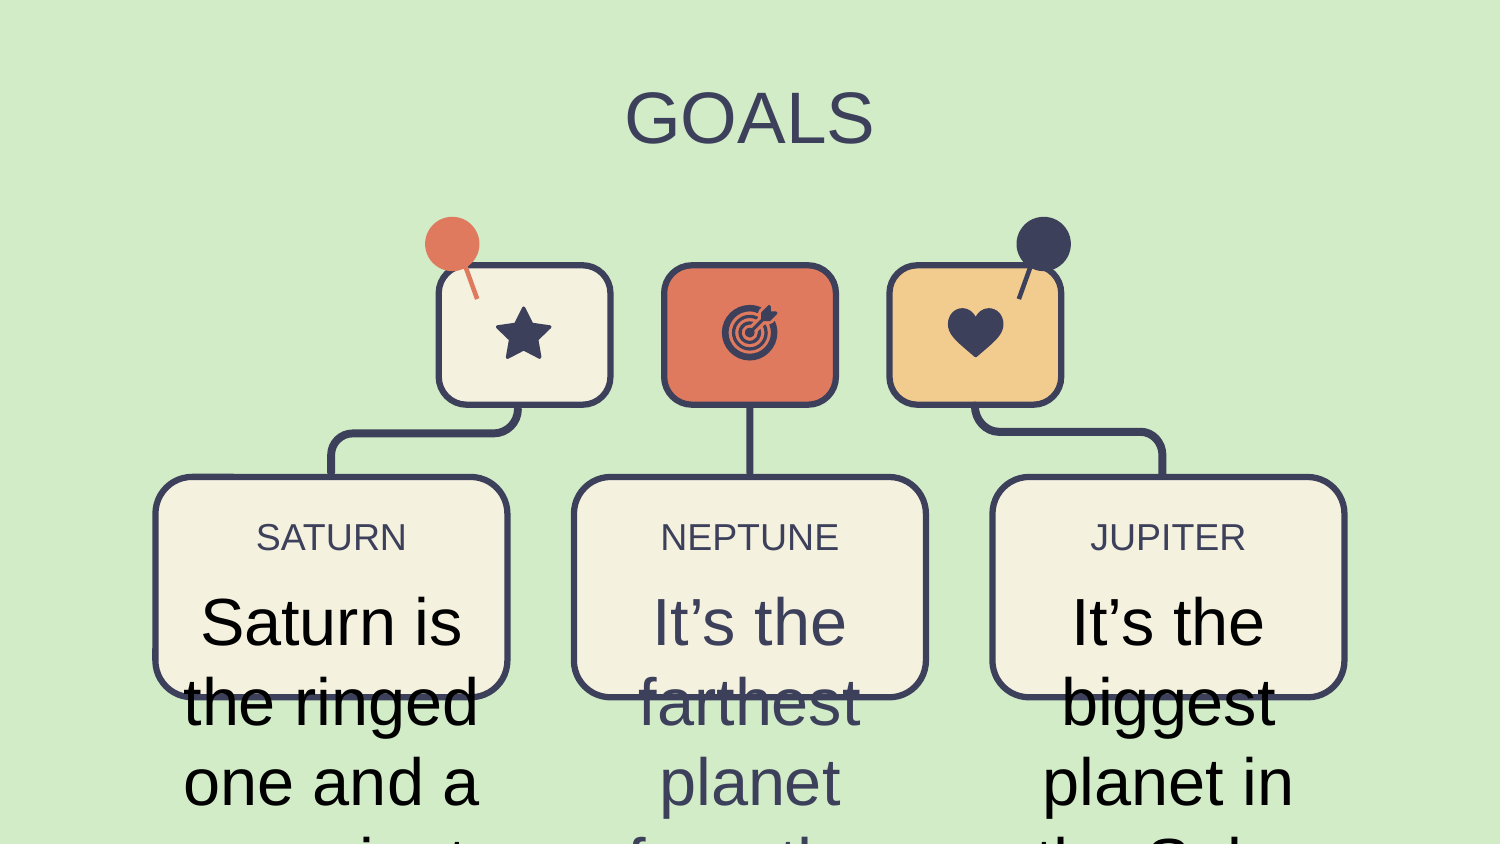

# GOALS

SATURN
NEPTUNE
JUPITER
It’s the farthest planet
from the Sun
Saturn is the ringed one and a gas giant
It’s the biggest planet in the Solar System